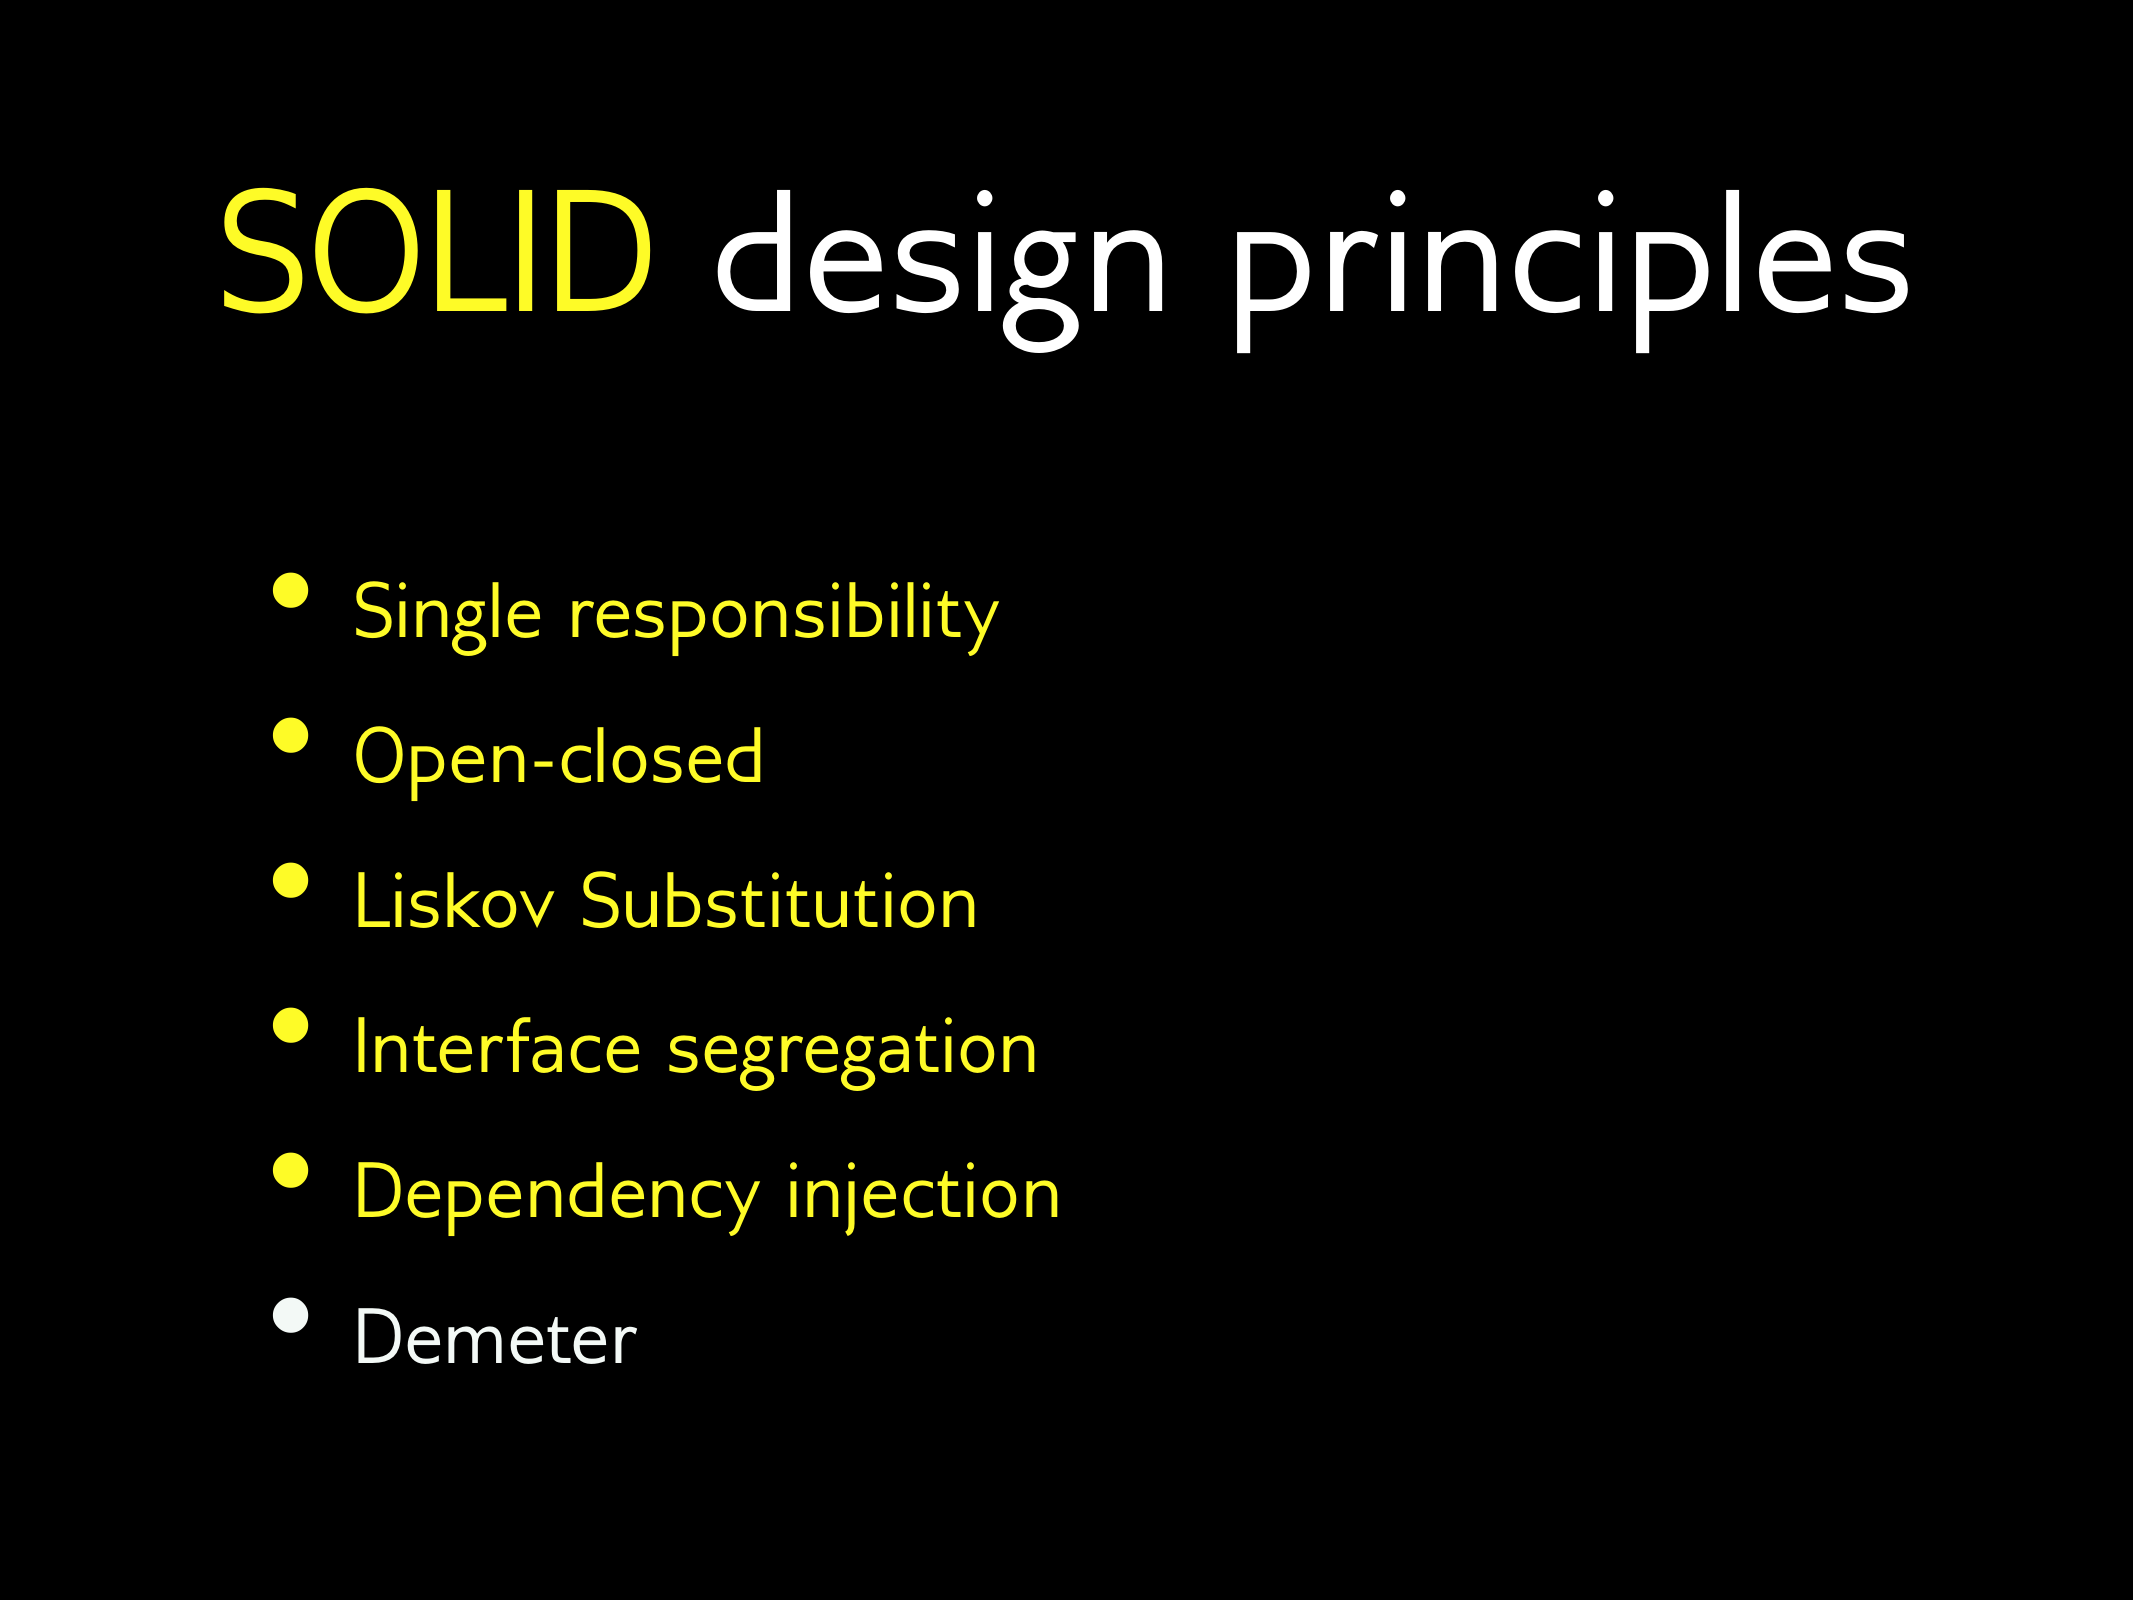

# SOLID design principles
Single responsibility
Open-closed
Liskov Substitution
Interface segregation
Dependency injection
Demeter